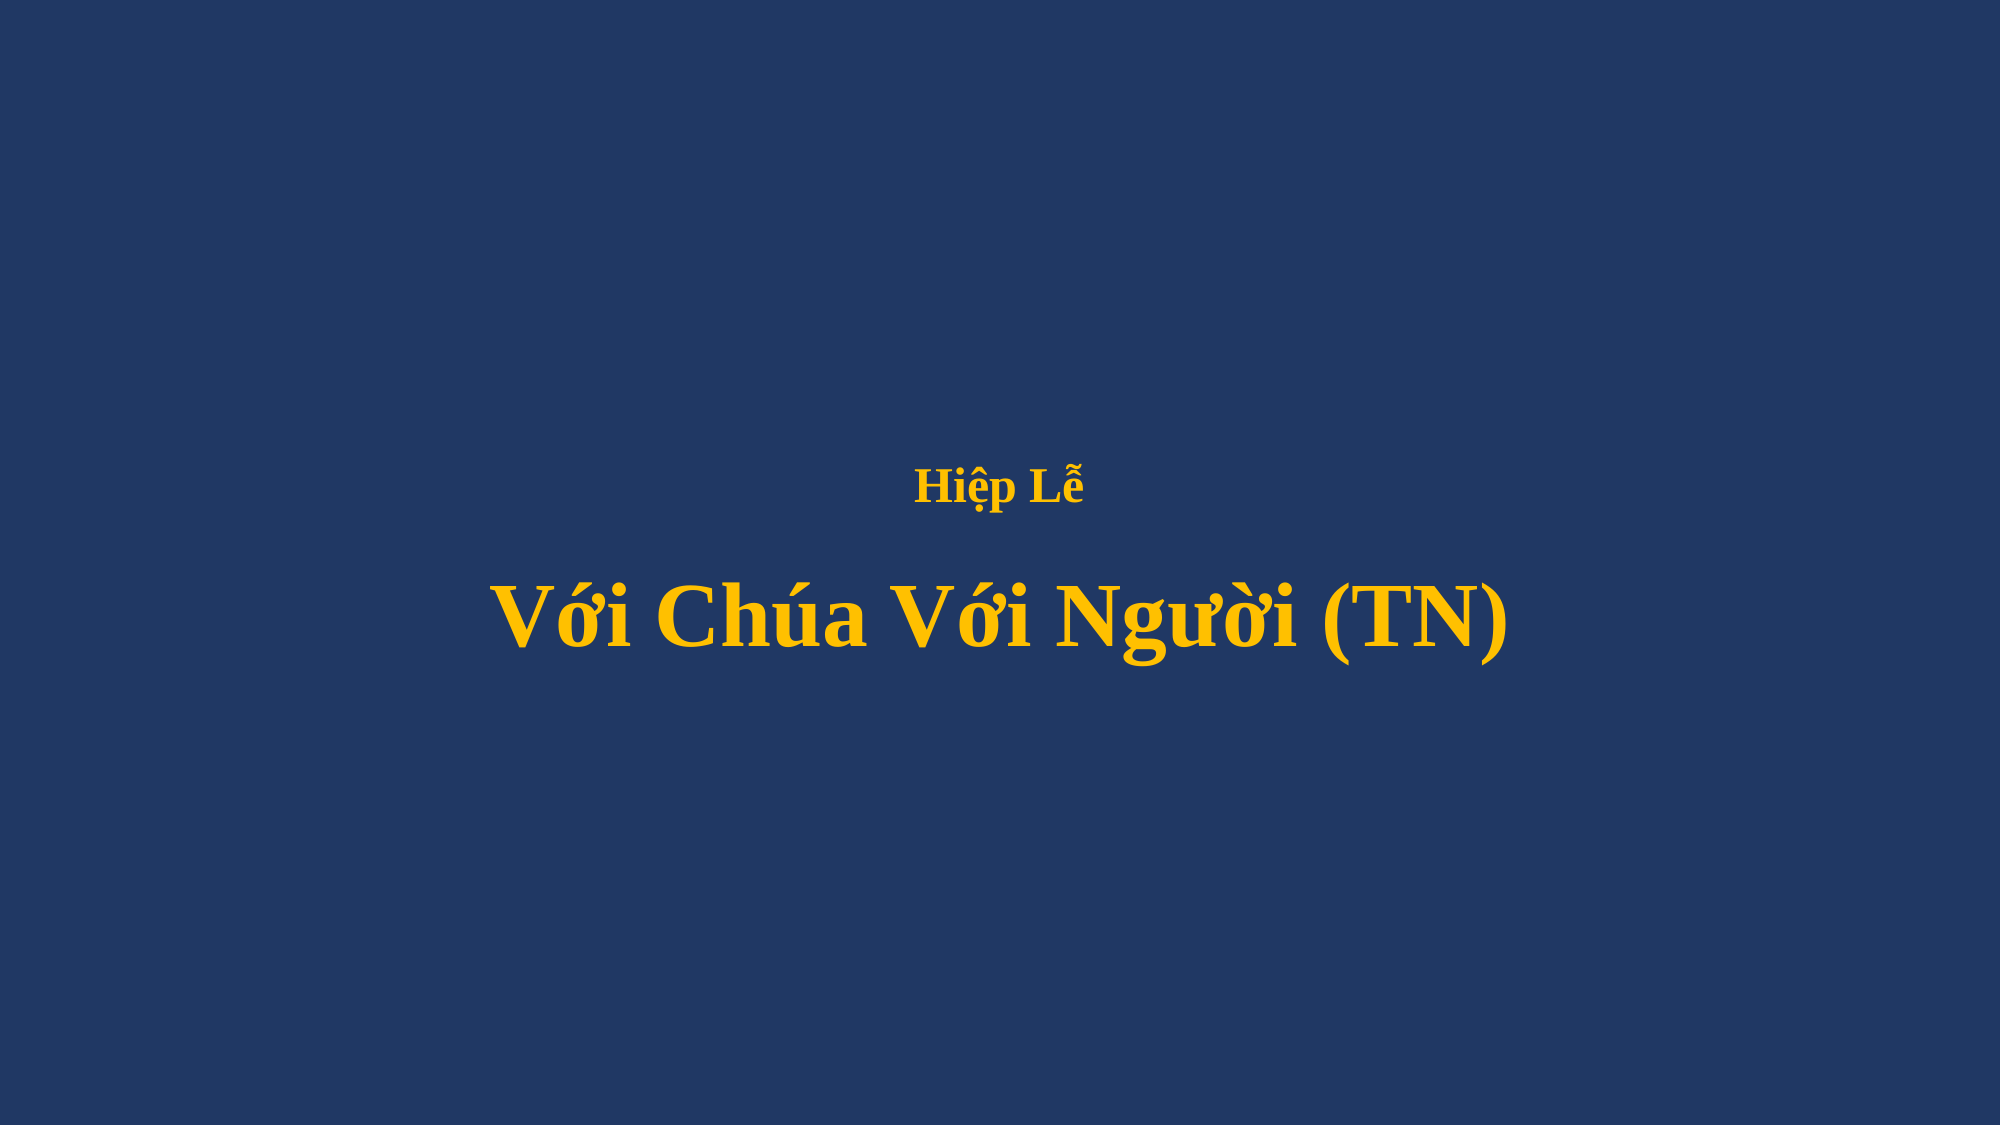

# Hiệp Lễ Với Chúa Với Người (TN)